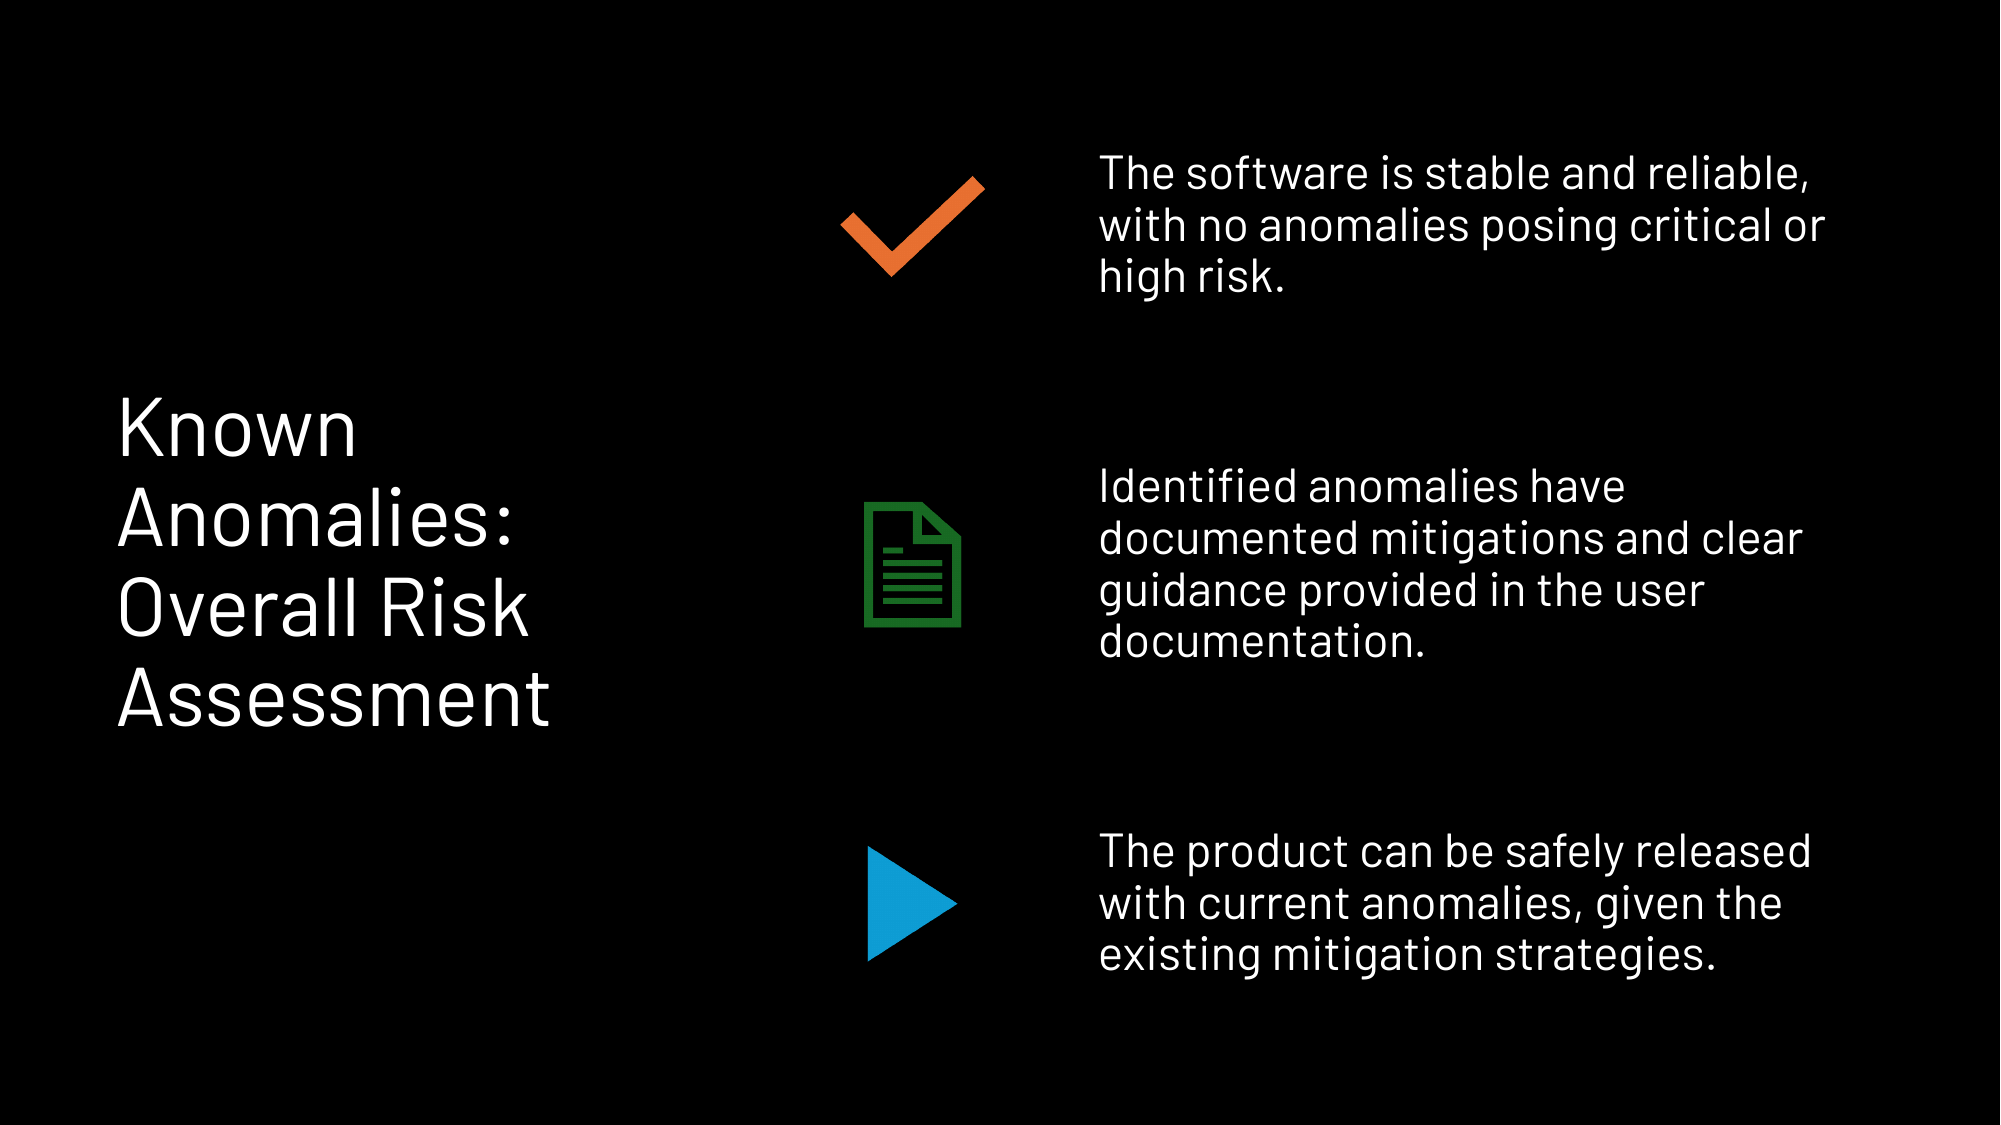

# Known Anomalies: Overall Risk Assessment
The software is stable and reliable, with no anomalies posing critical or high risk.
Identified anomalies have documented mitigations and clear guidance provided in the user documentation.
The product can be safely released with current anomalies, given the existing mitigation strategies.